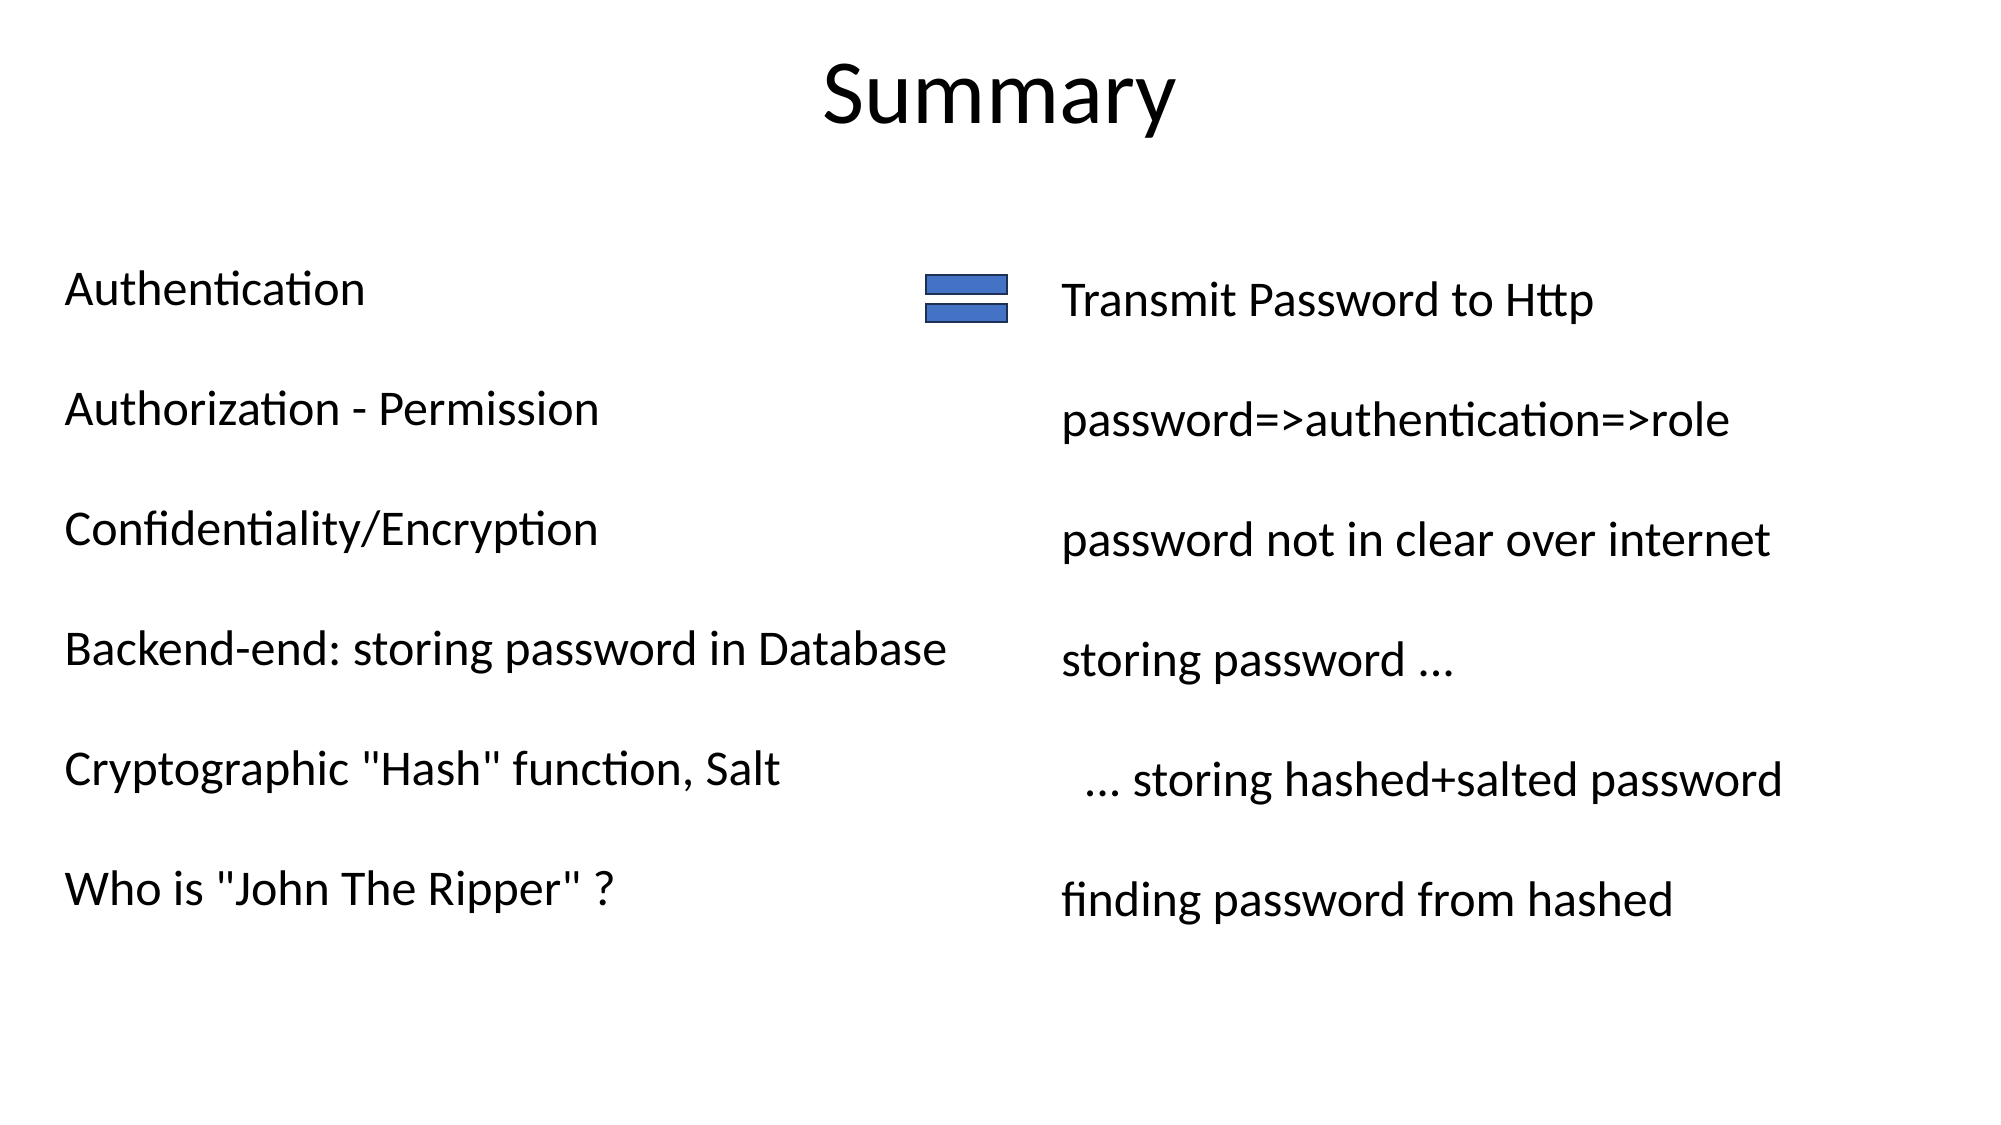

# Summary
Authentication

Authorization - Permission

Confidentiality/Encryption

Backend-end: storing password in Database

Cryptographic "Hash" function, Salt

Who is "John The Ripper" ?

Transmit Password to Http

password=>authentication=>role

password not in clear over internet

storing password ...

  ... storing hashed+salted password

finding password from hashed